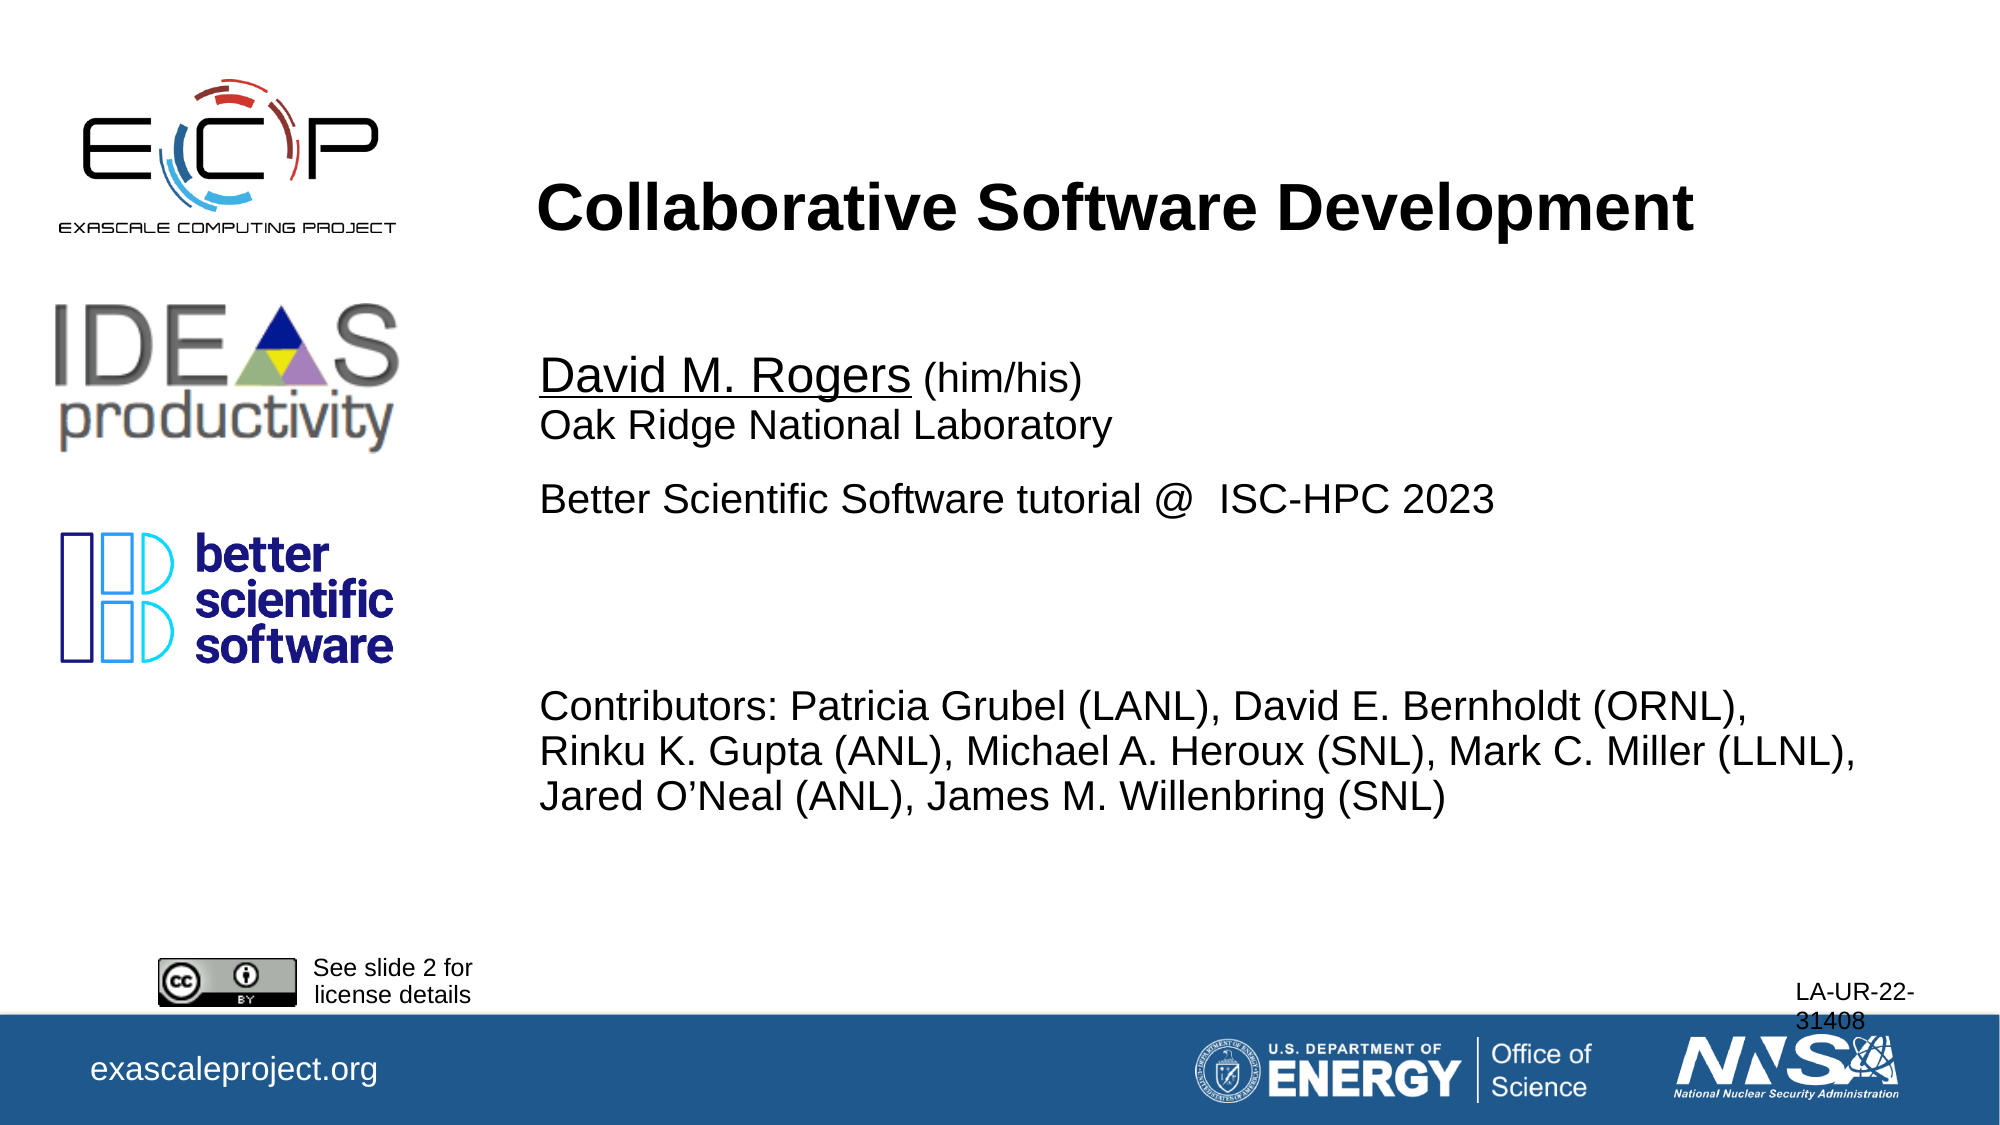

# Collaborative Software Development
David M. Rogers (him/his)
Oak Ridge National Laboratory
Better Scientific Software tutorial @  ISC-HPC 2023

Contributors: Patricia Grubel (LANL), David E. Bernholdt (ORNL), Rinku K. Gupta (ANL), Michael A. Heroux (SNL), Mark C. Miller (LLNL), Jared O’Neal (ANL), James M. Willenbring (SNL)

LA-UR-22-31408